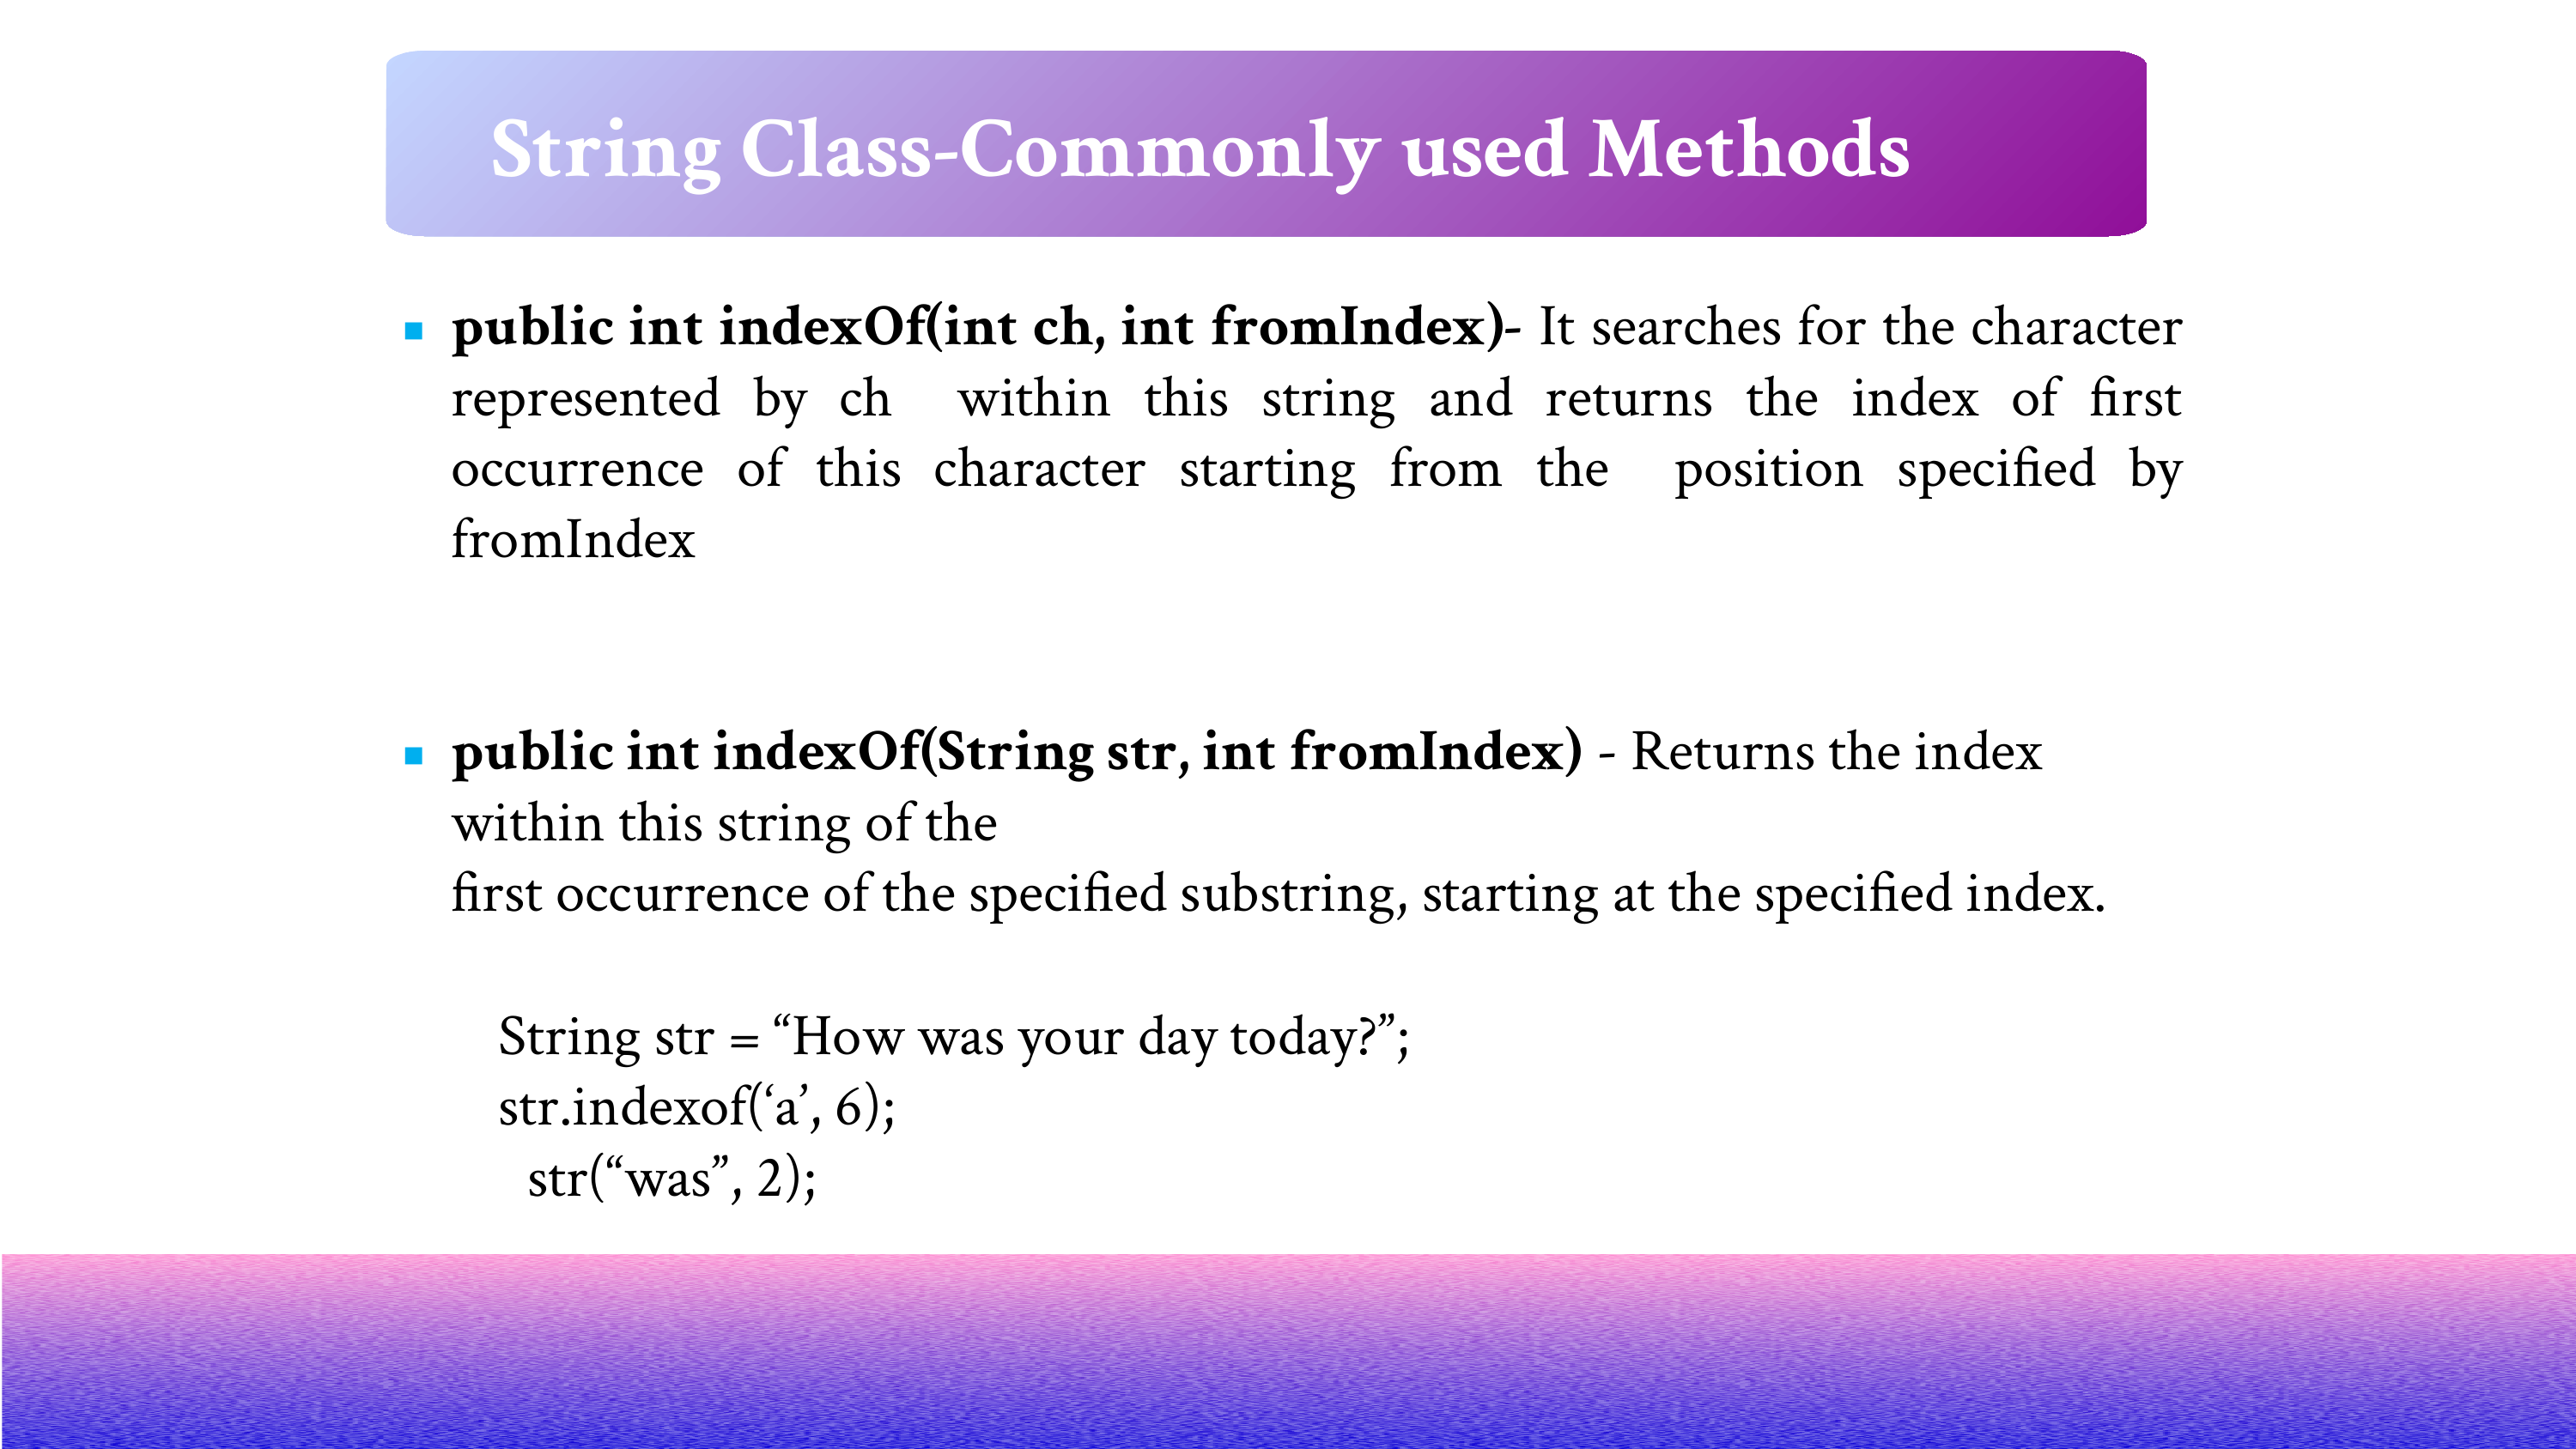

String Class-Commonly used Methods
public int indexOf(int ch, int fromIndex)- It searches for the character represented by ch  within this string and returns the index of first occurrence of this character starting from the  position specified by fromIndex

public int indexOf(String str, int fromIndex) - Returns the index within this string of the
first occurrence of the specified substring, starting at the specified index.

String str = “How was your day today?”;
str.indexof(‘a’, 6);
str(“was”, 2);